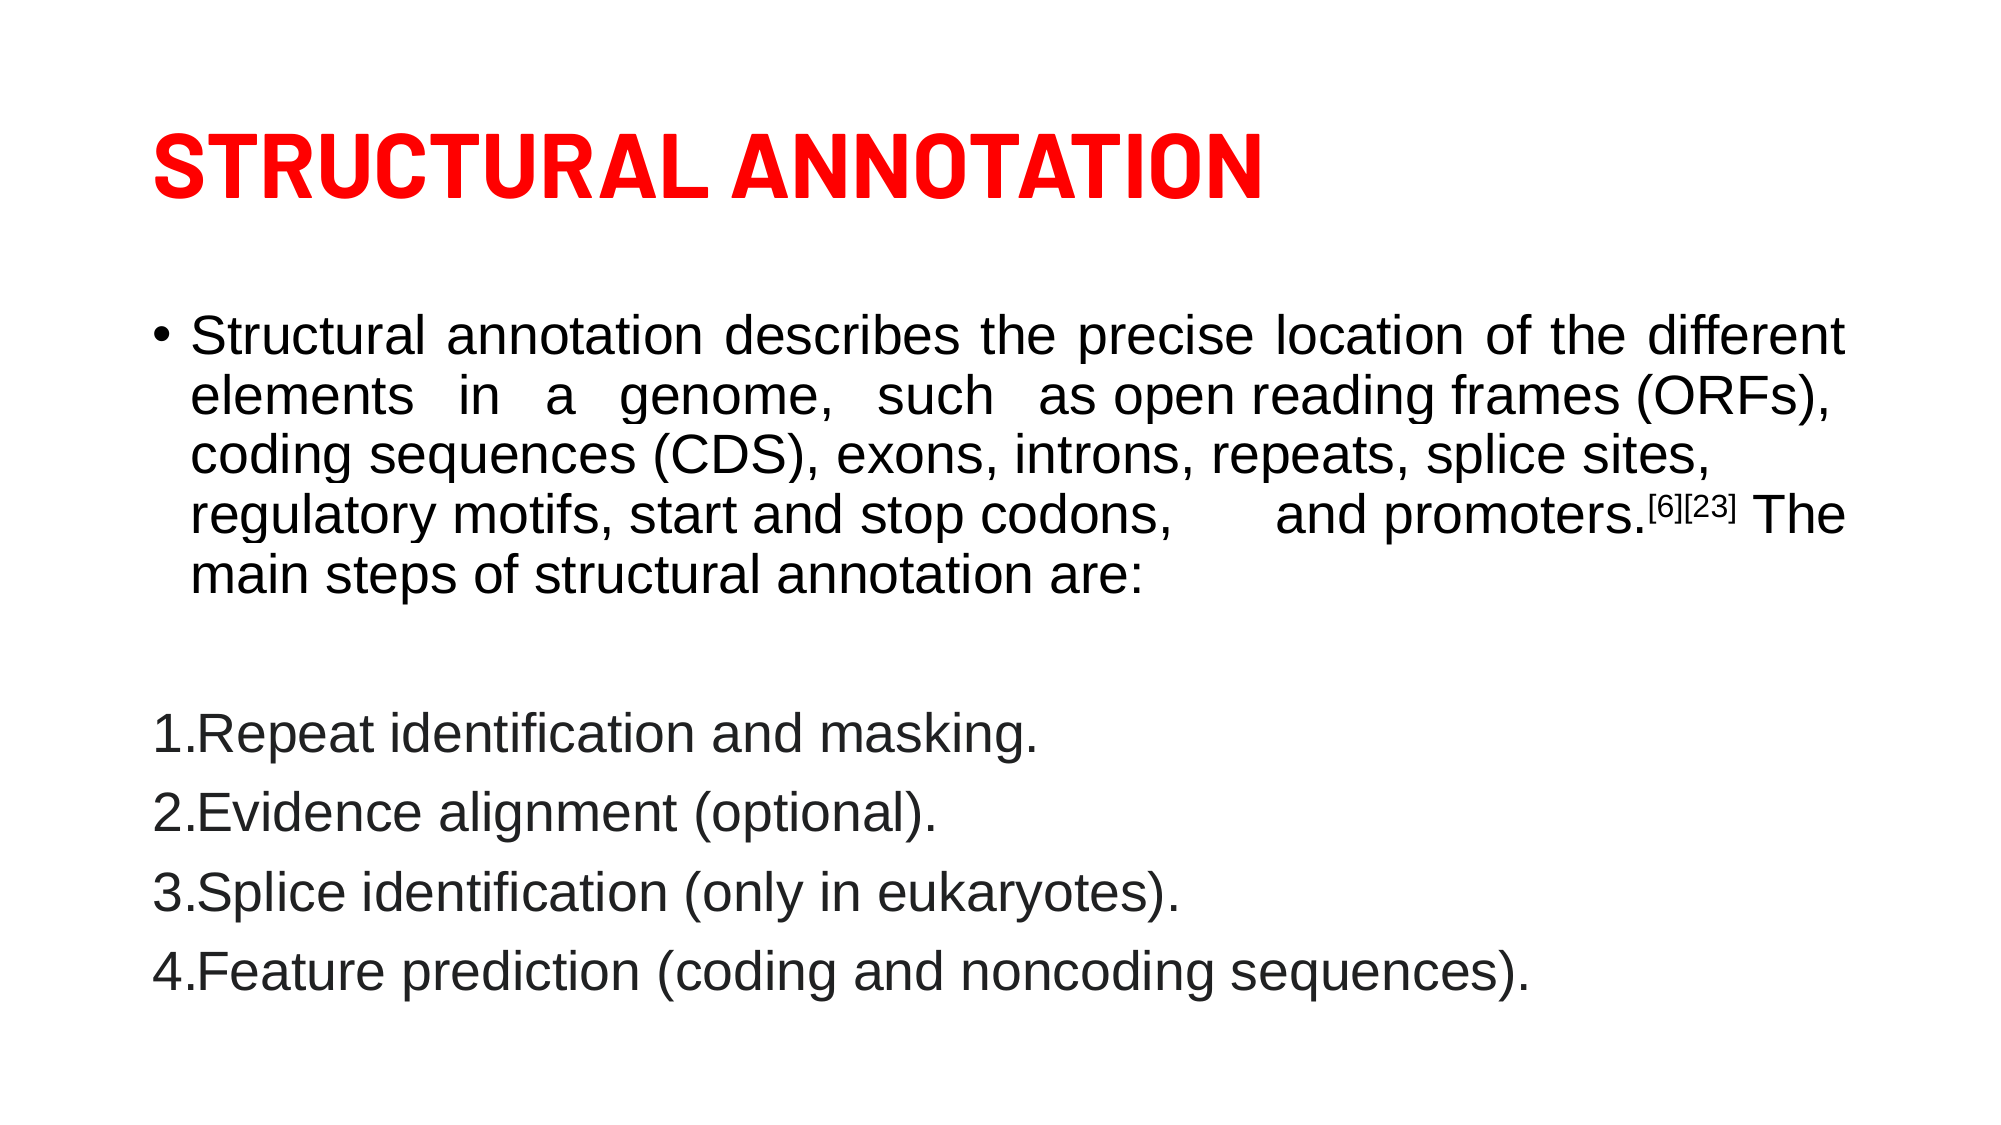

# STRUCTURAL ANNOTATION
Structural annotation describes the precise location of the different elements in a genome, such as open reading frames (ORFs), coding sequences (CDS), exons, introns, repeats, splice sites, regulatory motifs, start and stop codons, and promoters.[6][23] The main steps of structural annotation are:

Repeat identification and masking.
Evidence alignment (optional).
Splice identification (only in eukaryotes).
Feature prediction (coding and noncoding sequences).